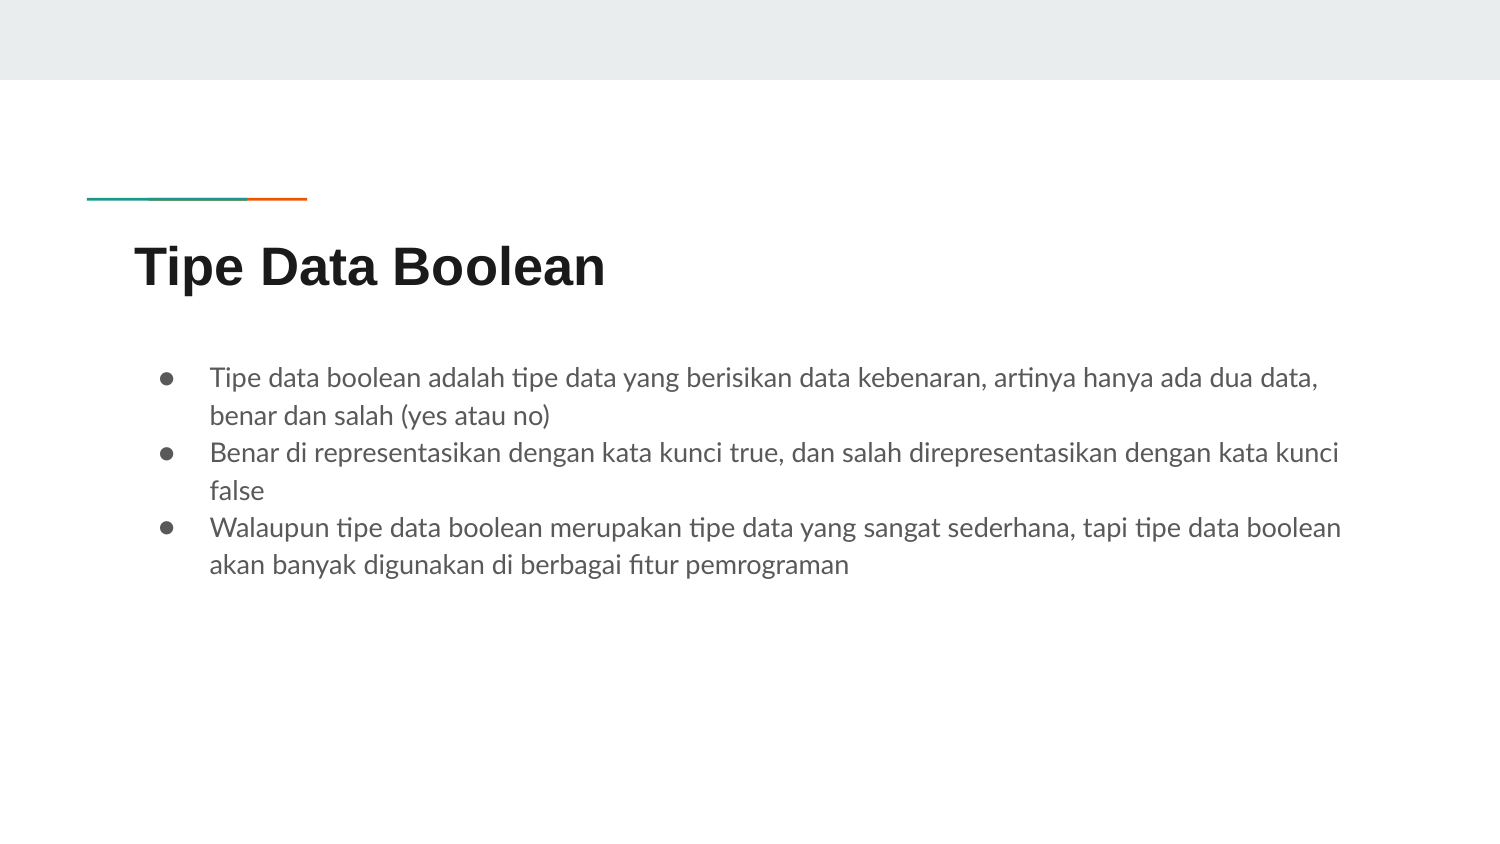

# Tipe Data Boolean
Tipe data boolean adalah tipe data yang berisikan data kebenaran, artinya hanya ada dua data, benar dan salah (yes atau no)
Benar di representasikan dengan kata kunci true, dan salah direpresentasikan dengan kata kunci false
Walaupun tipe data boolean merupakan tipe data yang sangat sederhana, tapi tipe data boolean akan banyak digunakan di berbagai fitur pemrograman